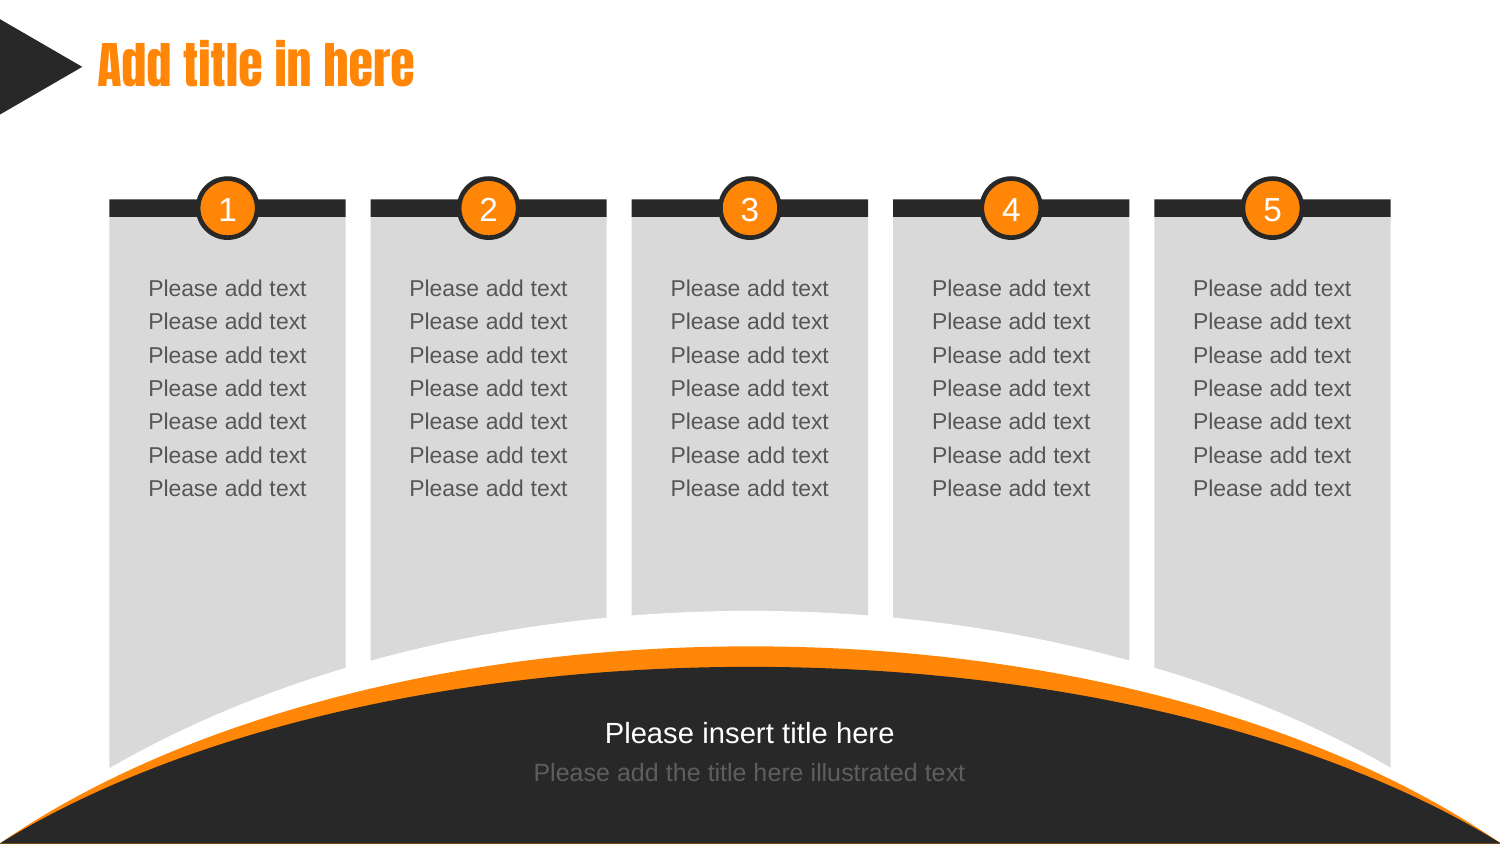

Add title in here

1

Please add text
Please add text
Please add text
Please add text
Please add text
Please add text
Please add text

2

Please add text
Please add text
Please add text
Please add text
Please add text
Please add text
Please add text

3

Please add text
Please add text
Please add text
Please add text
Please add text
Please add text
Please add text

4

Please add text
Please add text
Please add text
Please add text
Please add text
Please add text
Please add text

5

Please add text
Please add text
Please add text
Please add text
Please add text
Please add text
Please add text

Please insert title here
Please add the title here illustrated text